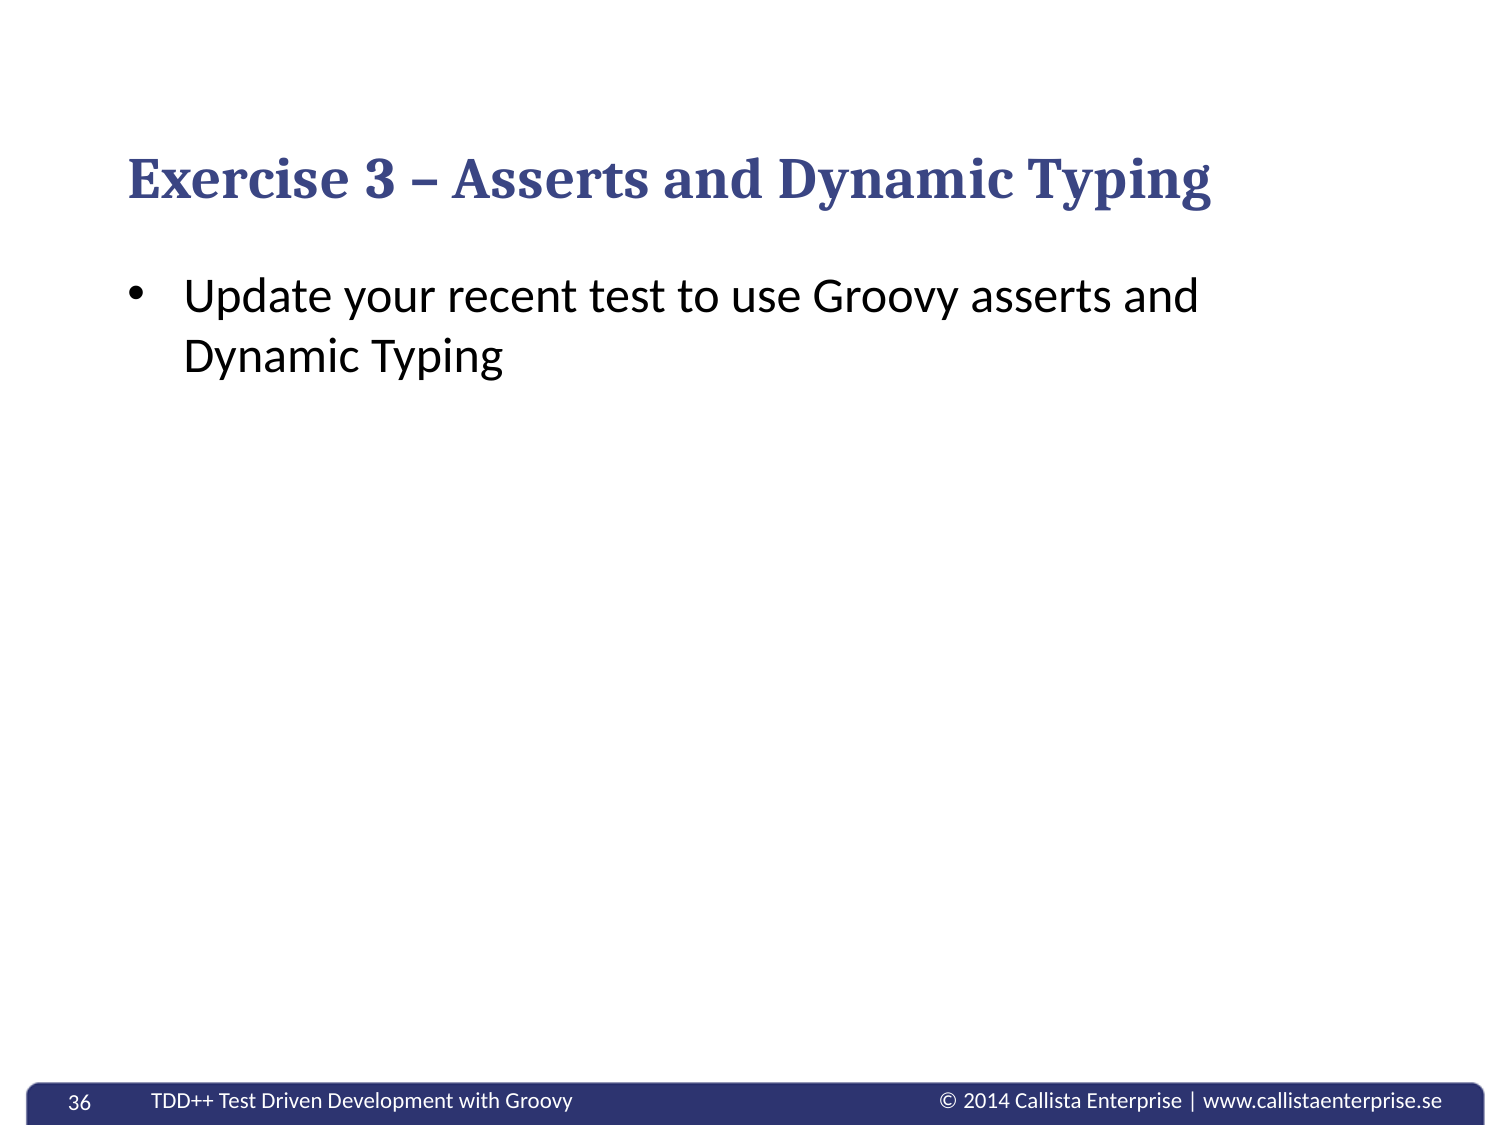

# Exercise 3 – Asserts and Dynamic Typing
Update your recent test to use Groovy asserts and Dynamic Typing